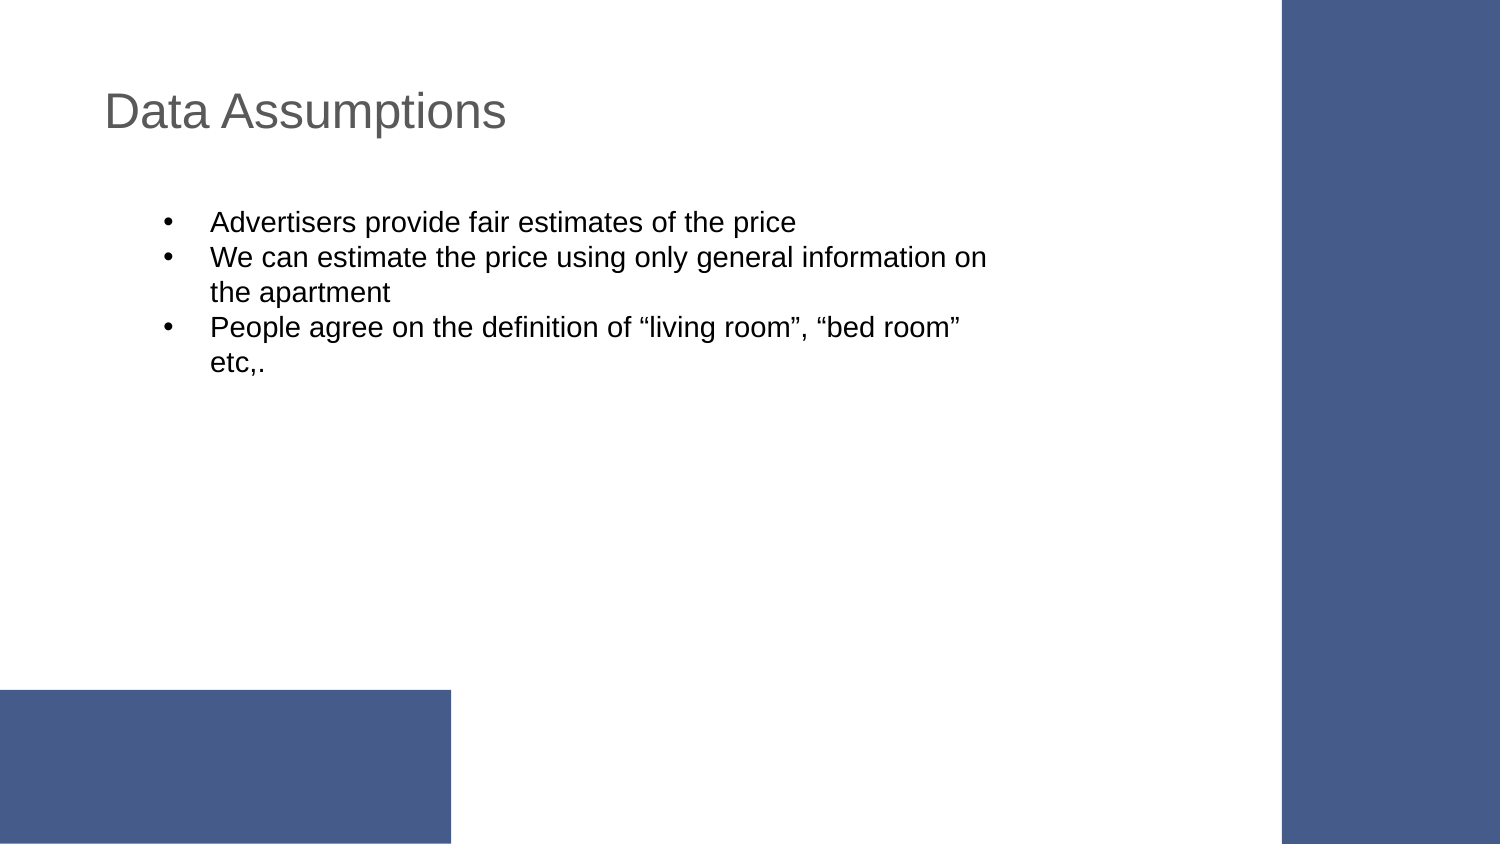

Data Assumptions
Advertisers provide fair estimates of the price
We can estimate the price using only general information on the apartment
People agree on the definition of “living room”, “bed room” etc,.
#